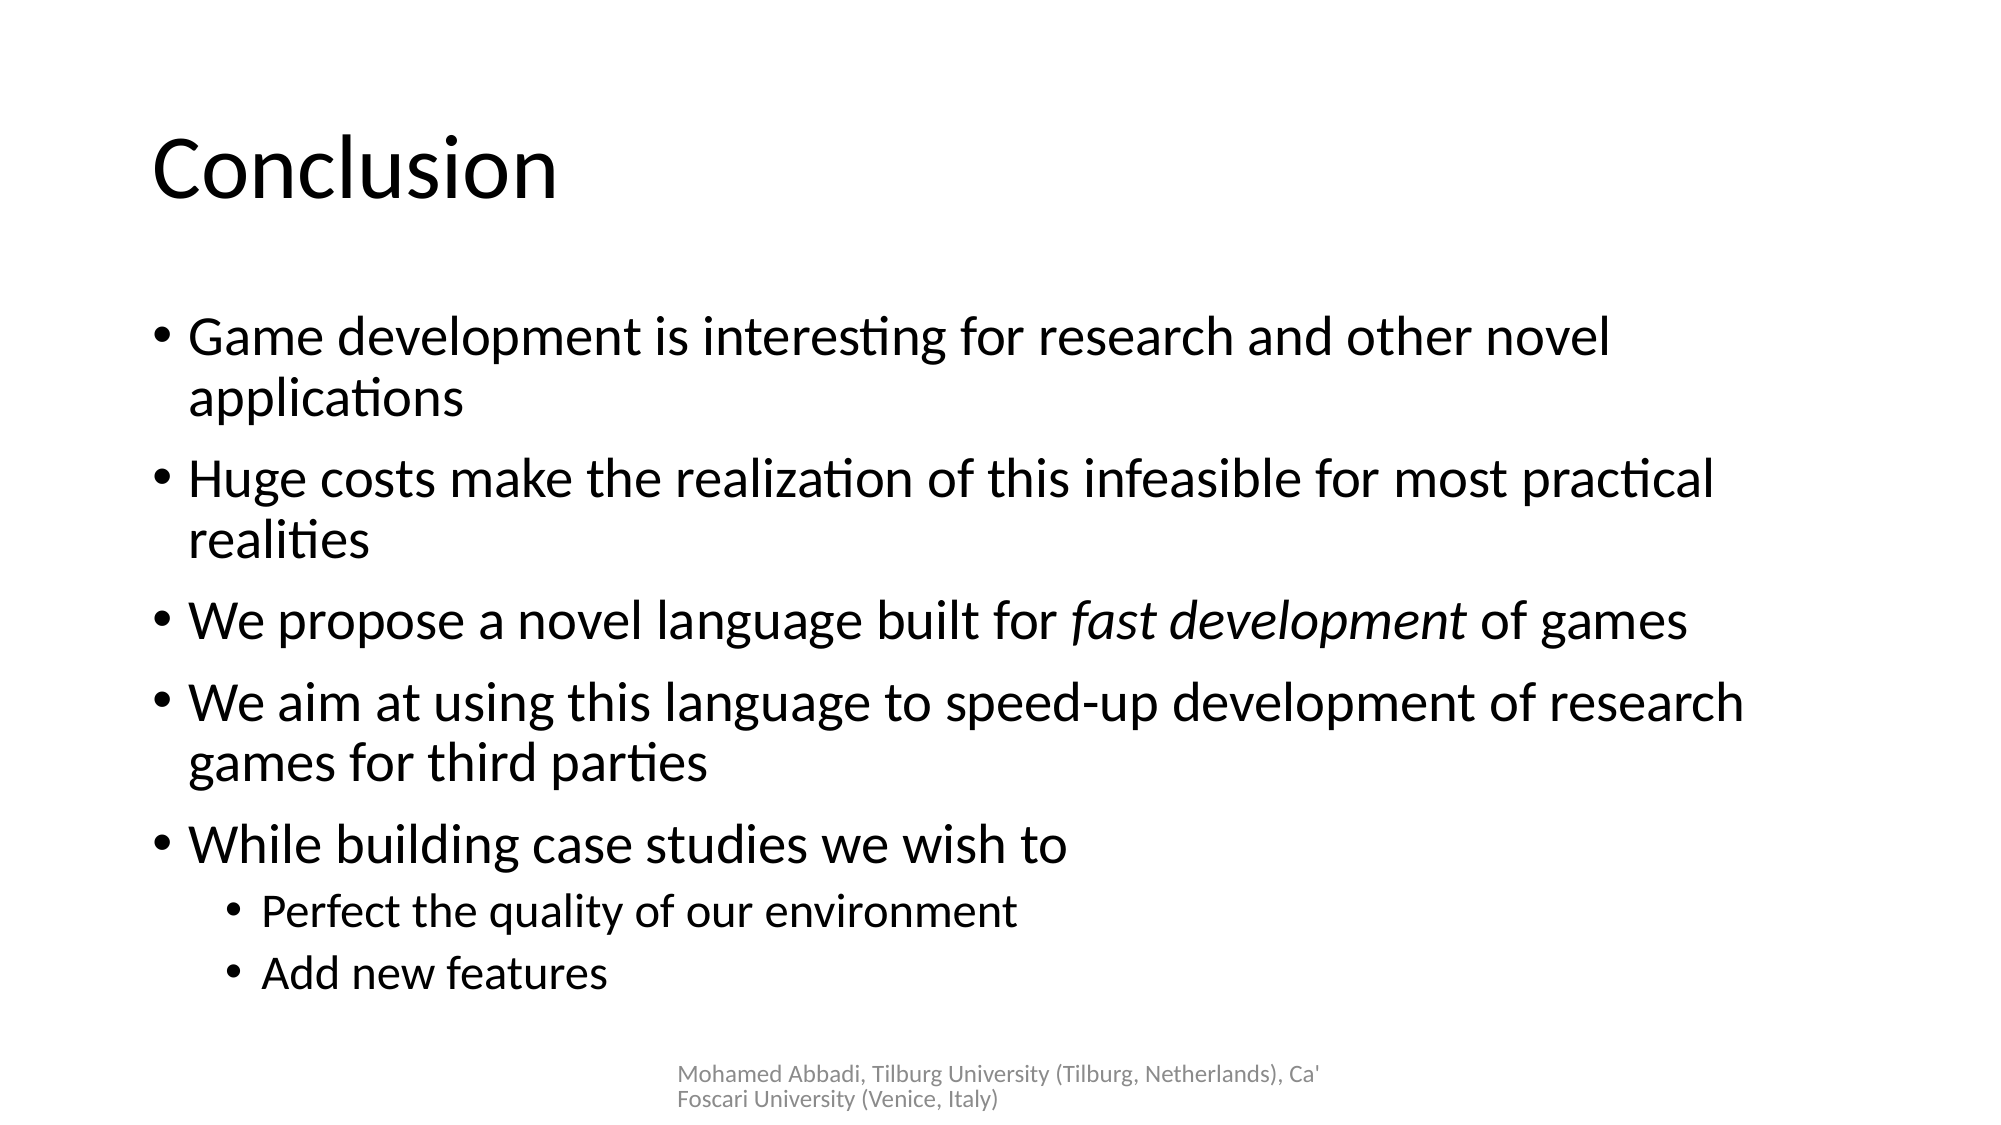

# Conclusion
Game development is interesting for research and other novel applications
Huge costs make the realization of this infeasible for most practical realities
We propose a novel language built for fast development of games
We aim at using this language to speed-up development of research games for third parties
While building case studies we wish to
Perfect the quality of our environment
Add new features
Mohamed Abbadi, Tilburg University (Tilburg, Netherlands), Ca'Foscari University (Venice, Italy)